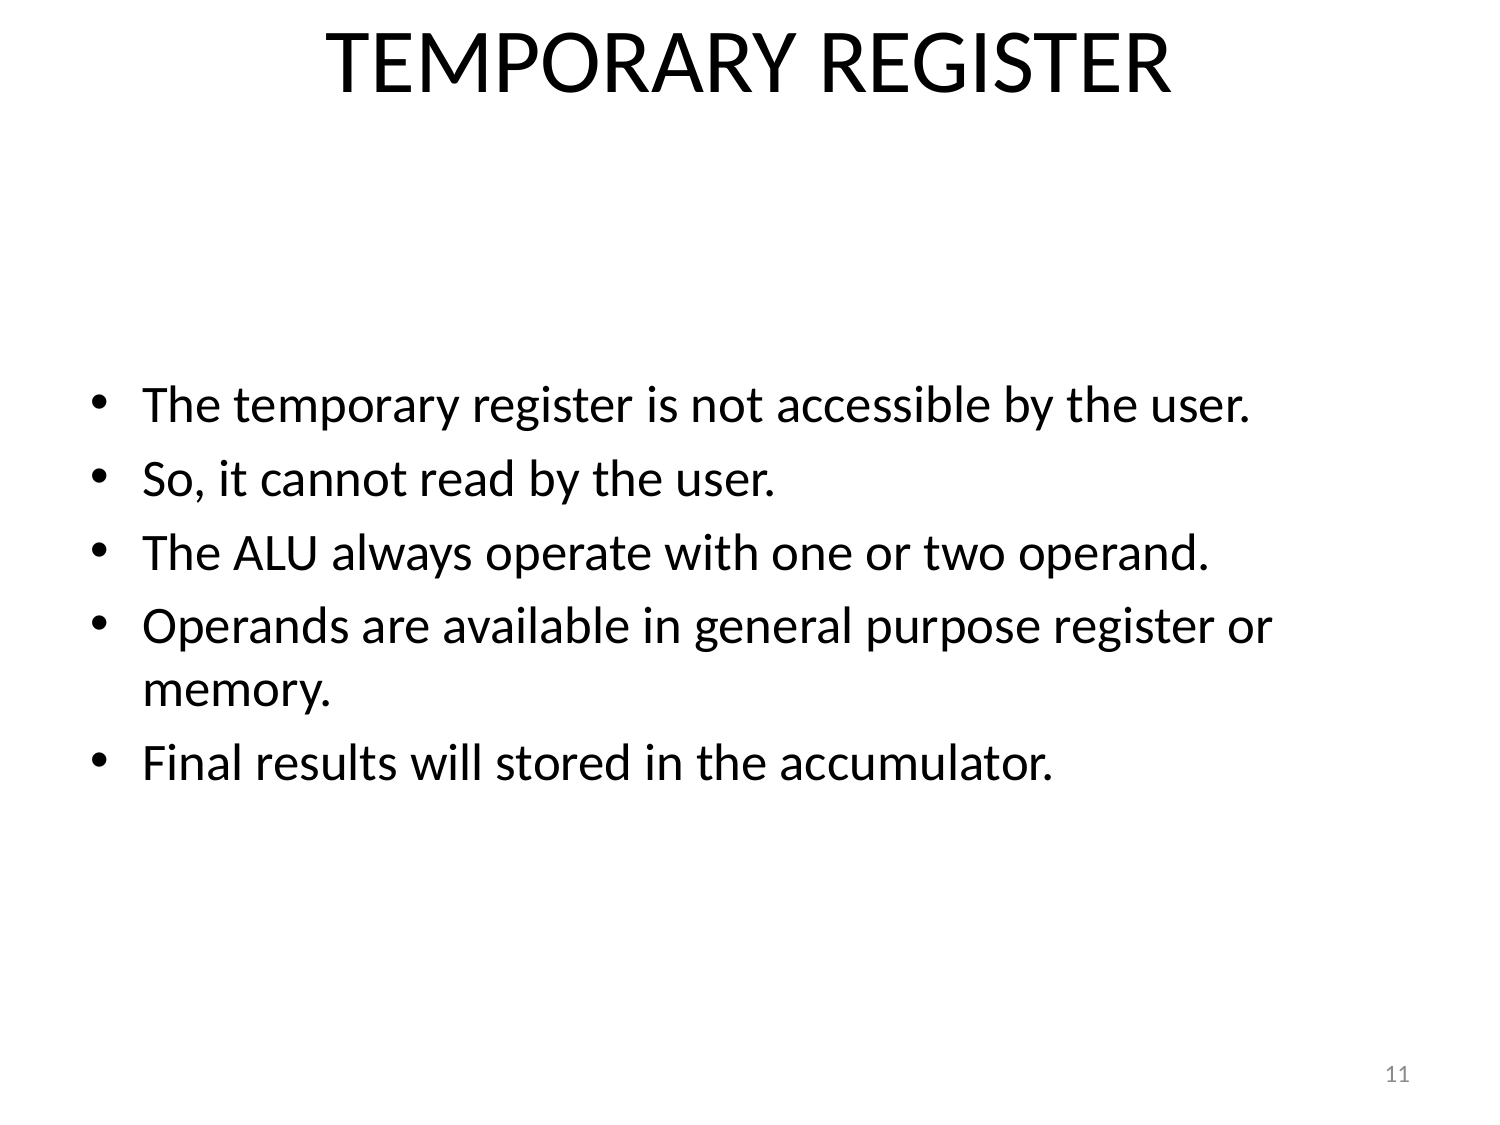

# TEMPORARY REGISTER
The temporary register is not accessible by the user.
So, it cannot read by the user.
The ALU always operate with one or two operand.
Operands are available in general purpose register or memory.
Final results will stored in the accumulator.
11